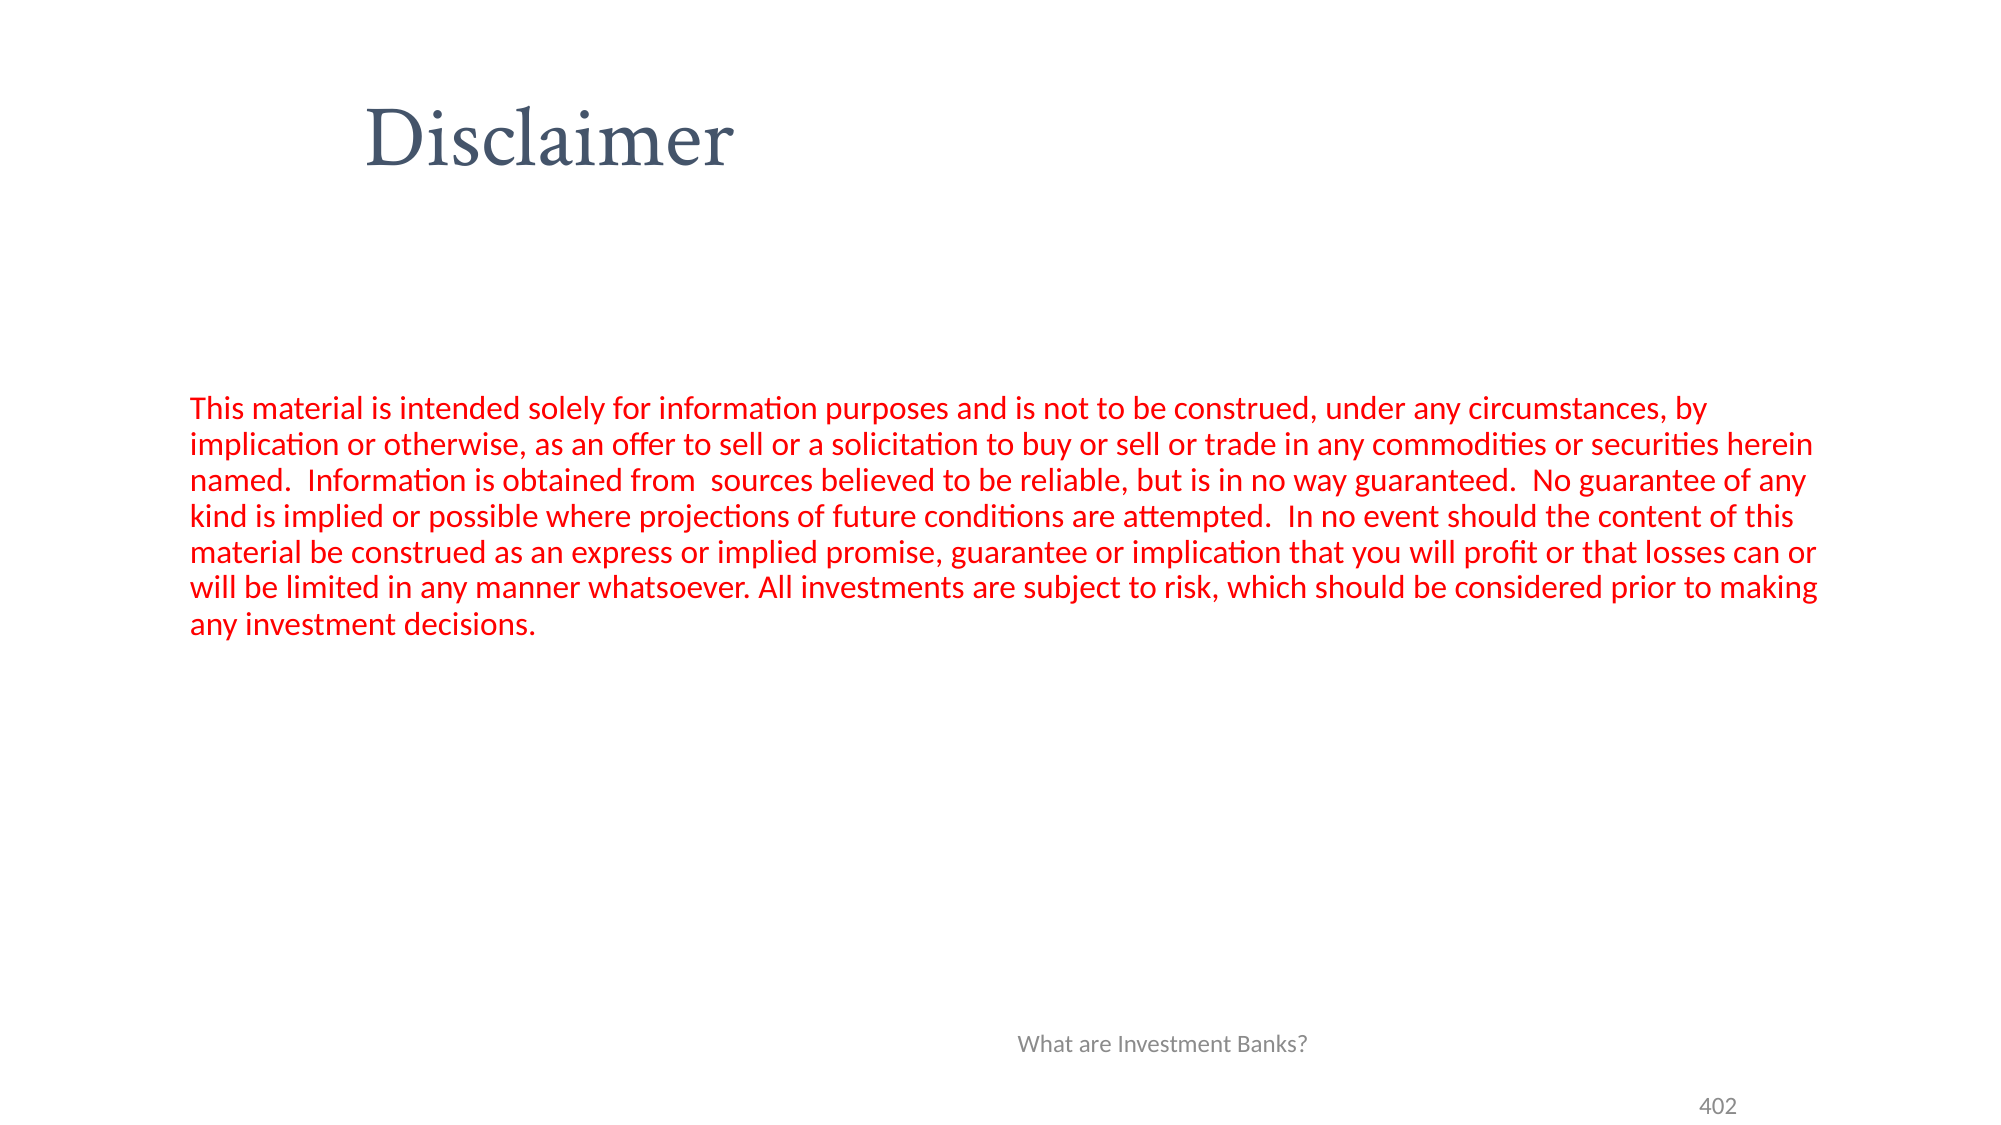

#
Disclaimer

	This material is intended solely for information purposes and is not to be construed, under any circumstances, by implication or otherwise, as an offer to sell or a solicitation to buy or sell or trade in any commodities or securities herein named.  Information is obtained from  sources believed to be reliable, but is in no way guaranteed.  No guarantee of any kind is implied or possible where projections of future conditions are attempted.  In no event should the content of this material be construed as an express or implied promise, guarantee or implication that you will profit or that losses can or will be limited in any manner whatsoever. All investments are subject to risk, which should be considered prior to making any investment decisions.

What are Investment Banks?
402